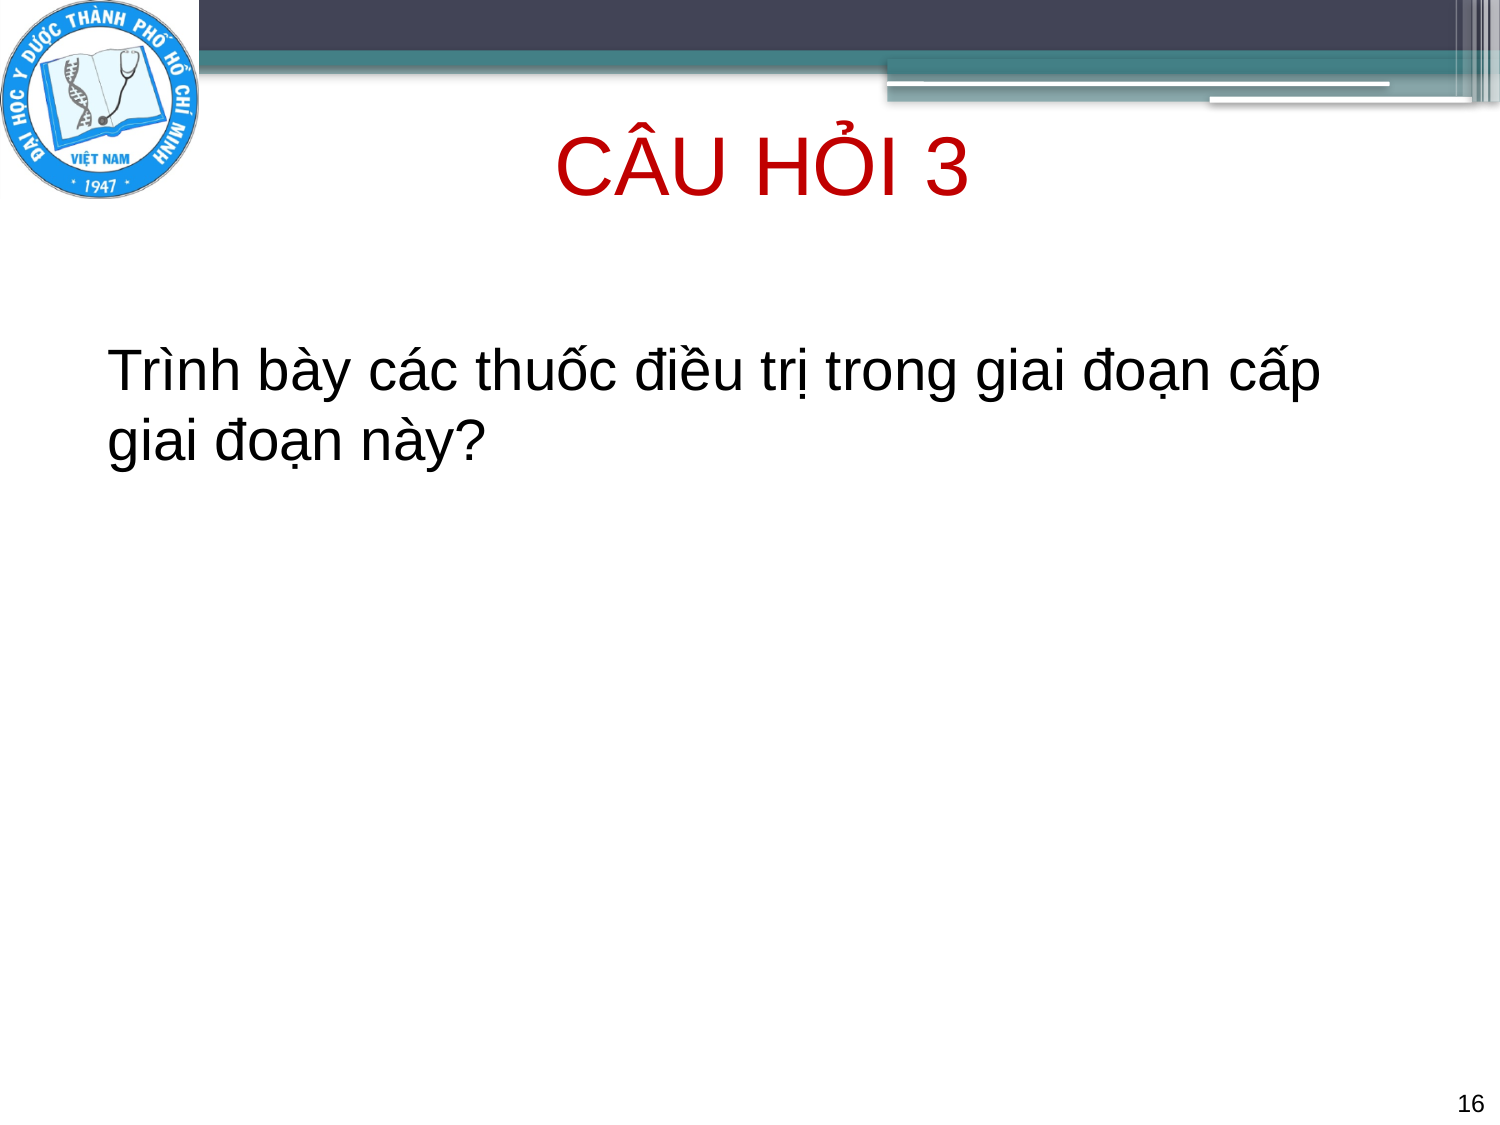

# CÂU HỎI 3
Trình bày các thuốc điều trị trong giai đoạn cấp giai đoạn này?

16